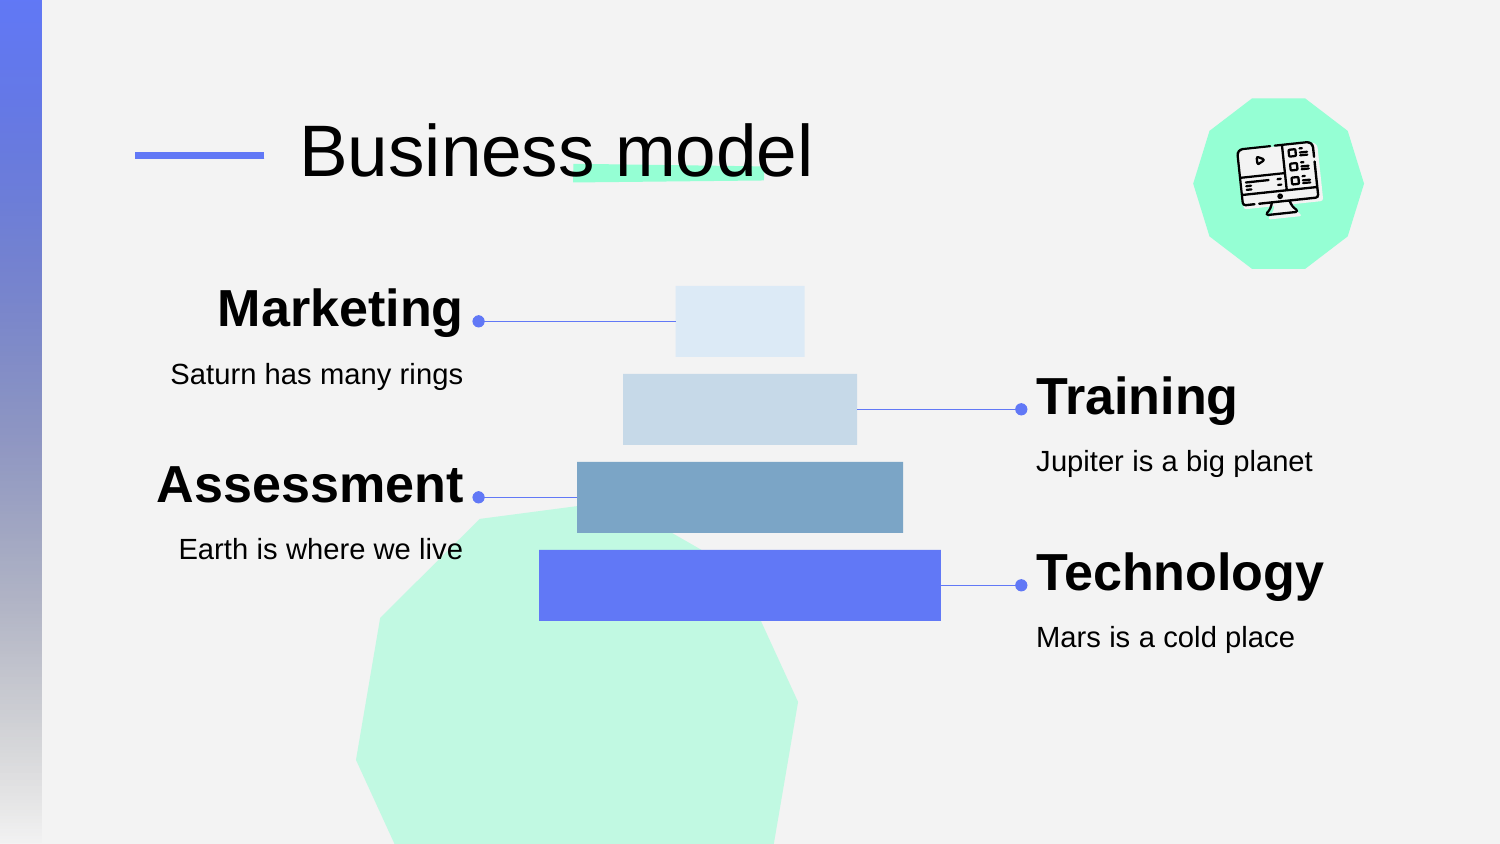

# Business model

Marketing
Saturn has many rings
Training
Jupiter is a big planet
Assessment
Earth is where we live
Technology
Mars is a cold place